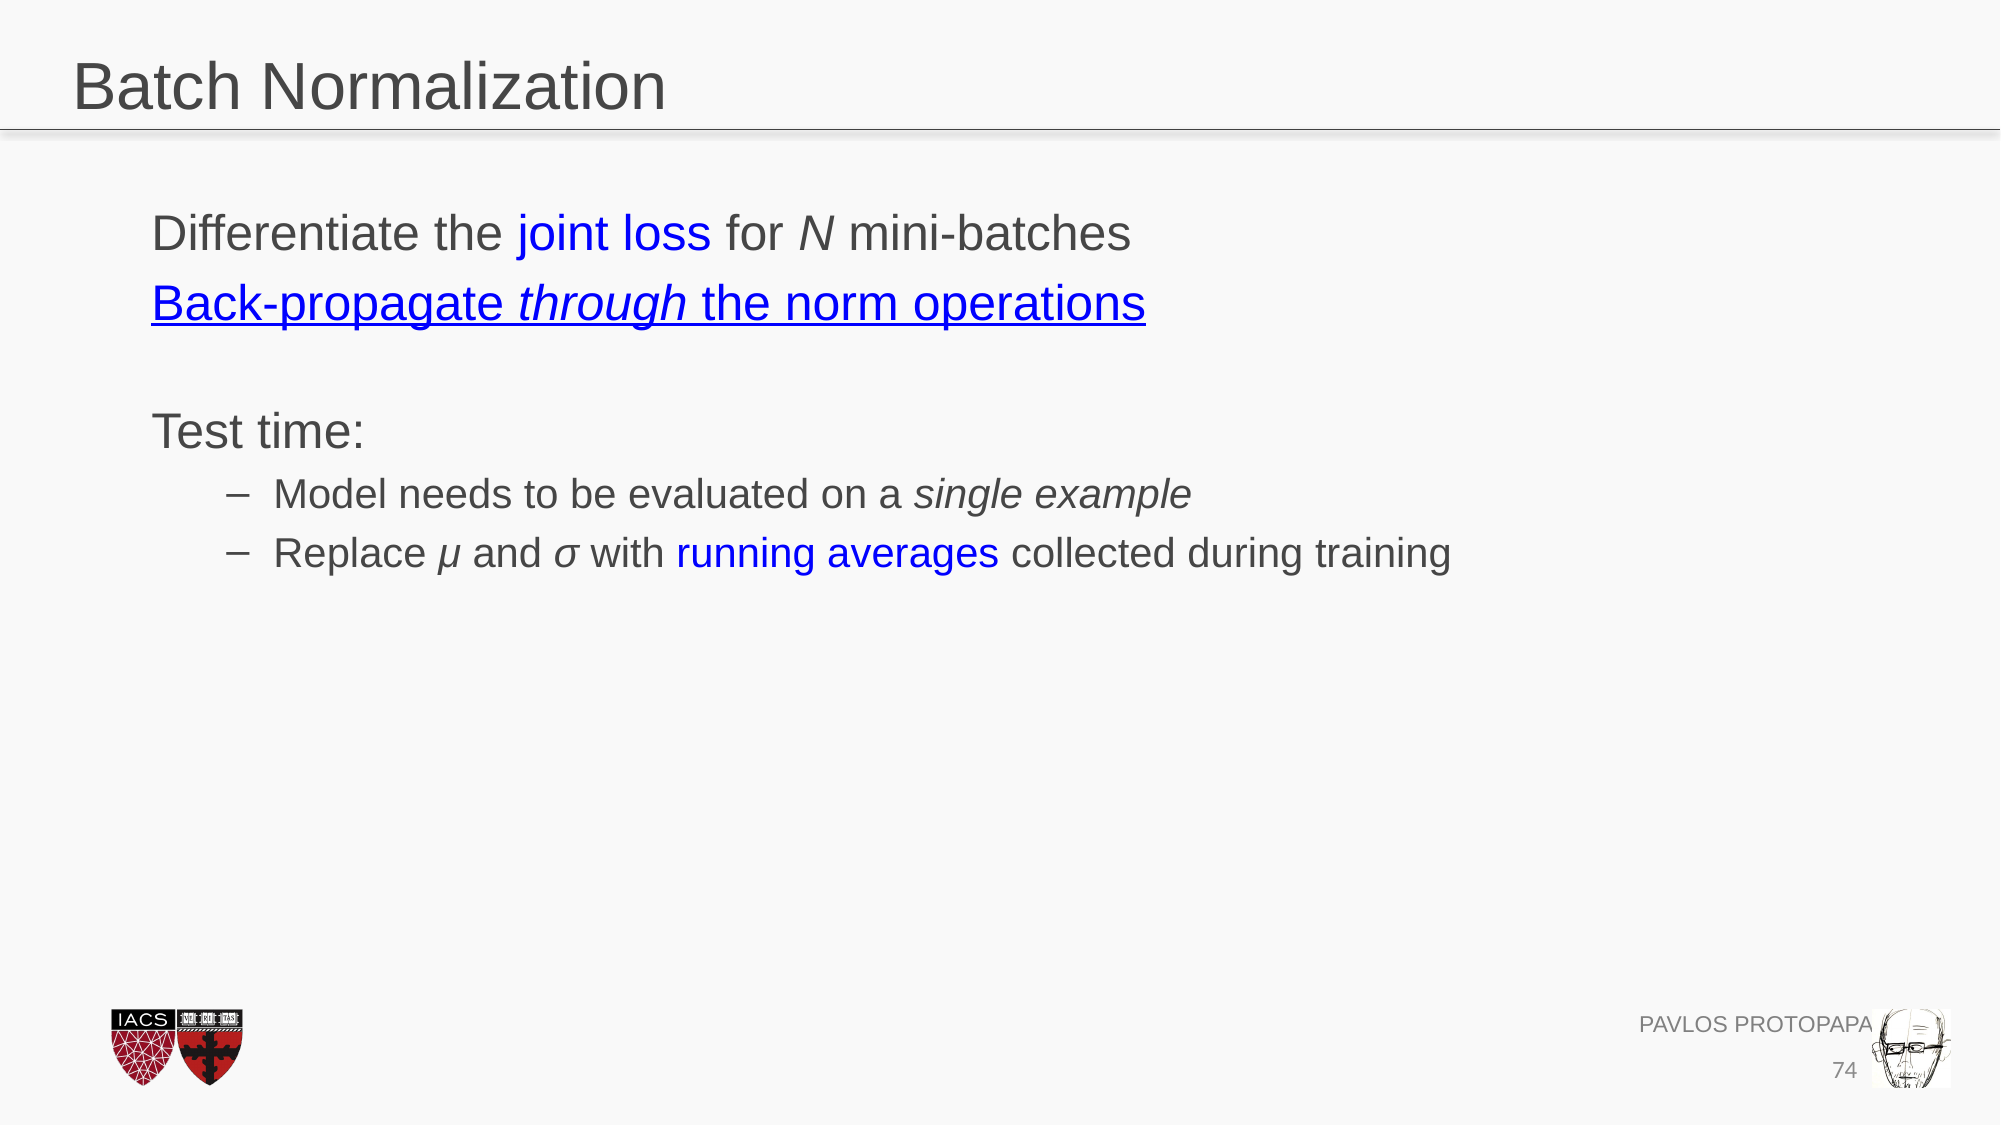

# Batch Normalization
Differentiate the joint loss for N mini-batches
Back-propagate through the norm operations

Test time:
Model needs to be evaluated on a single example
Replace μ and σ with running averages collected during training
74